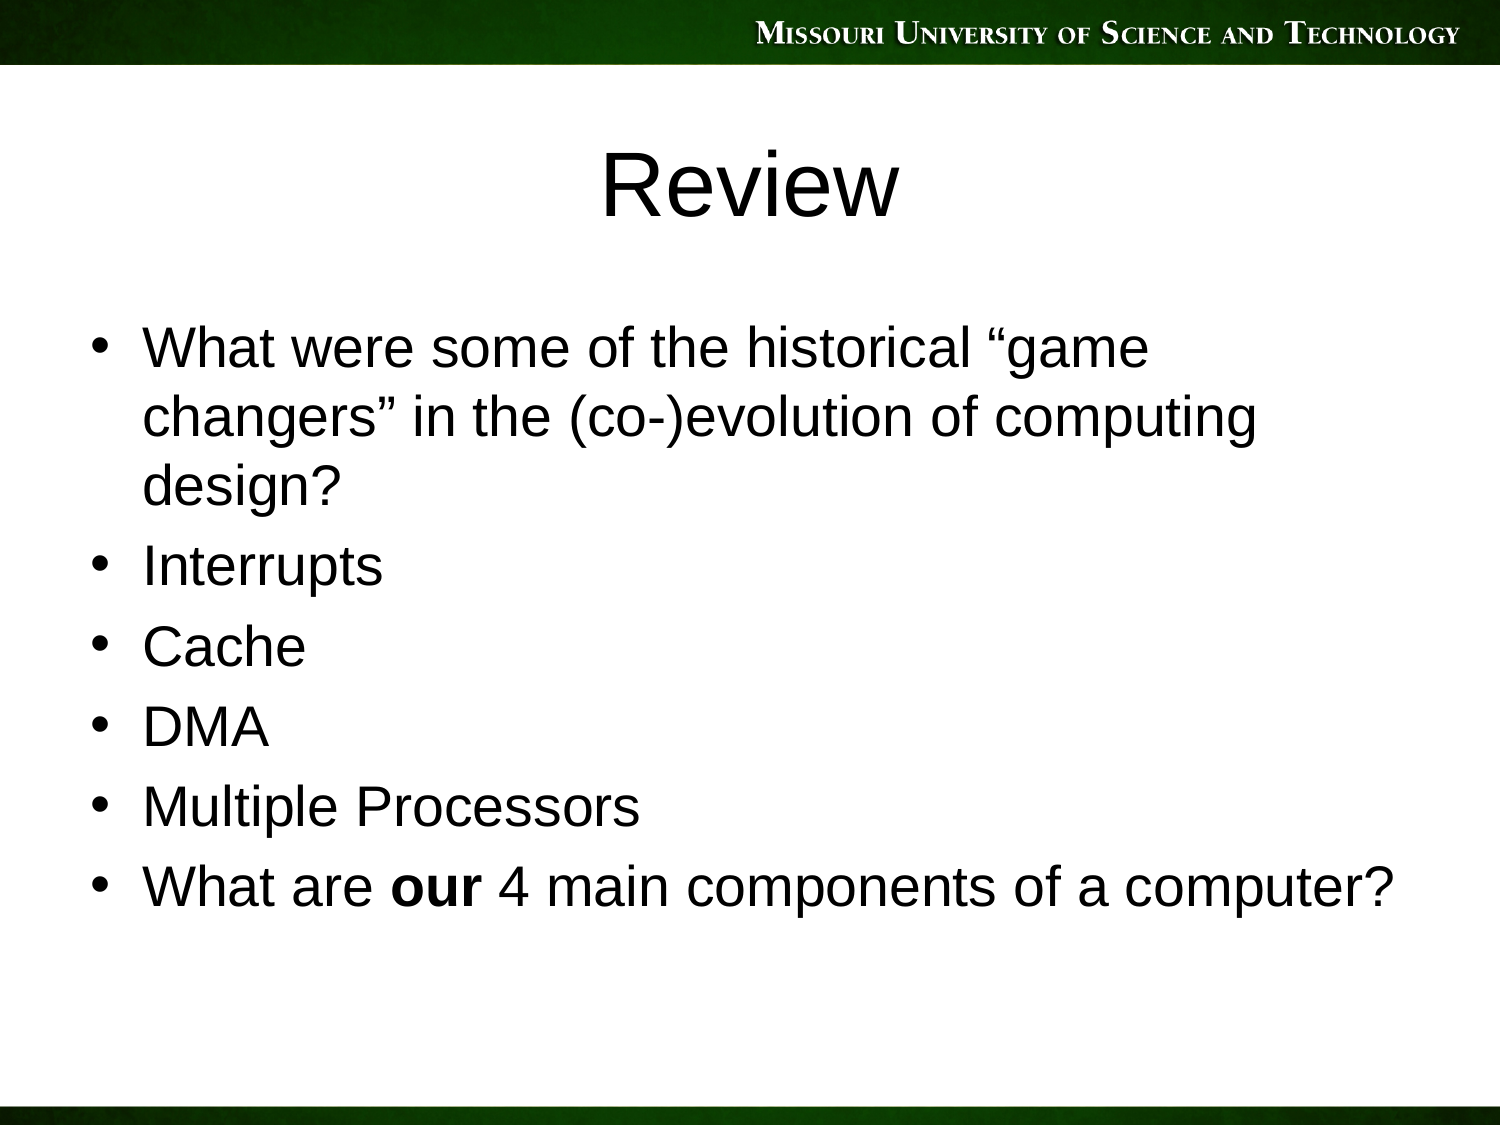

# Review
What were some of the historical “game changers” in the (co-)evolution of computing design?
Interrupts
Cache
DMA
Multiple Processors
What are our 4 main components of a computer?